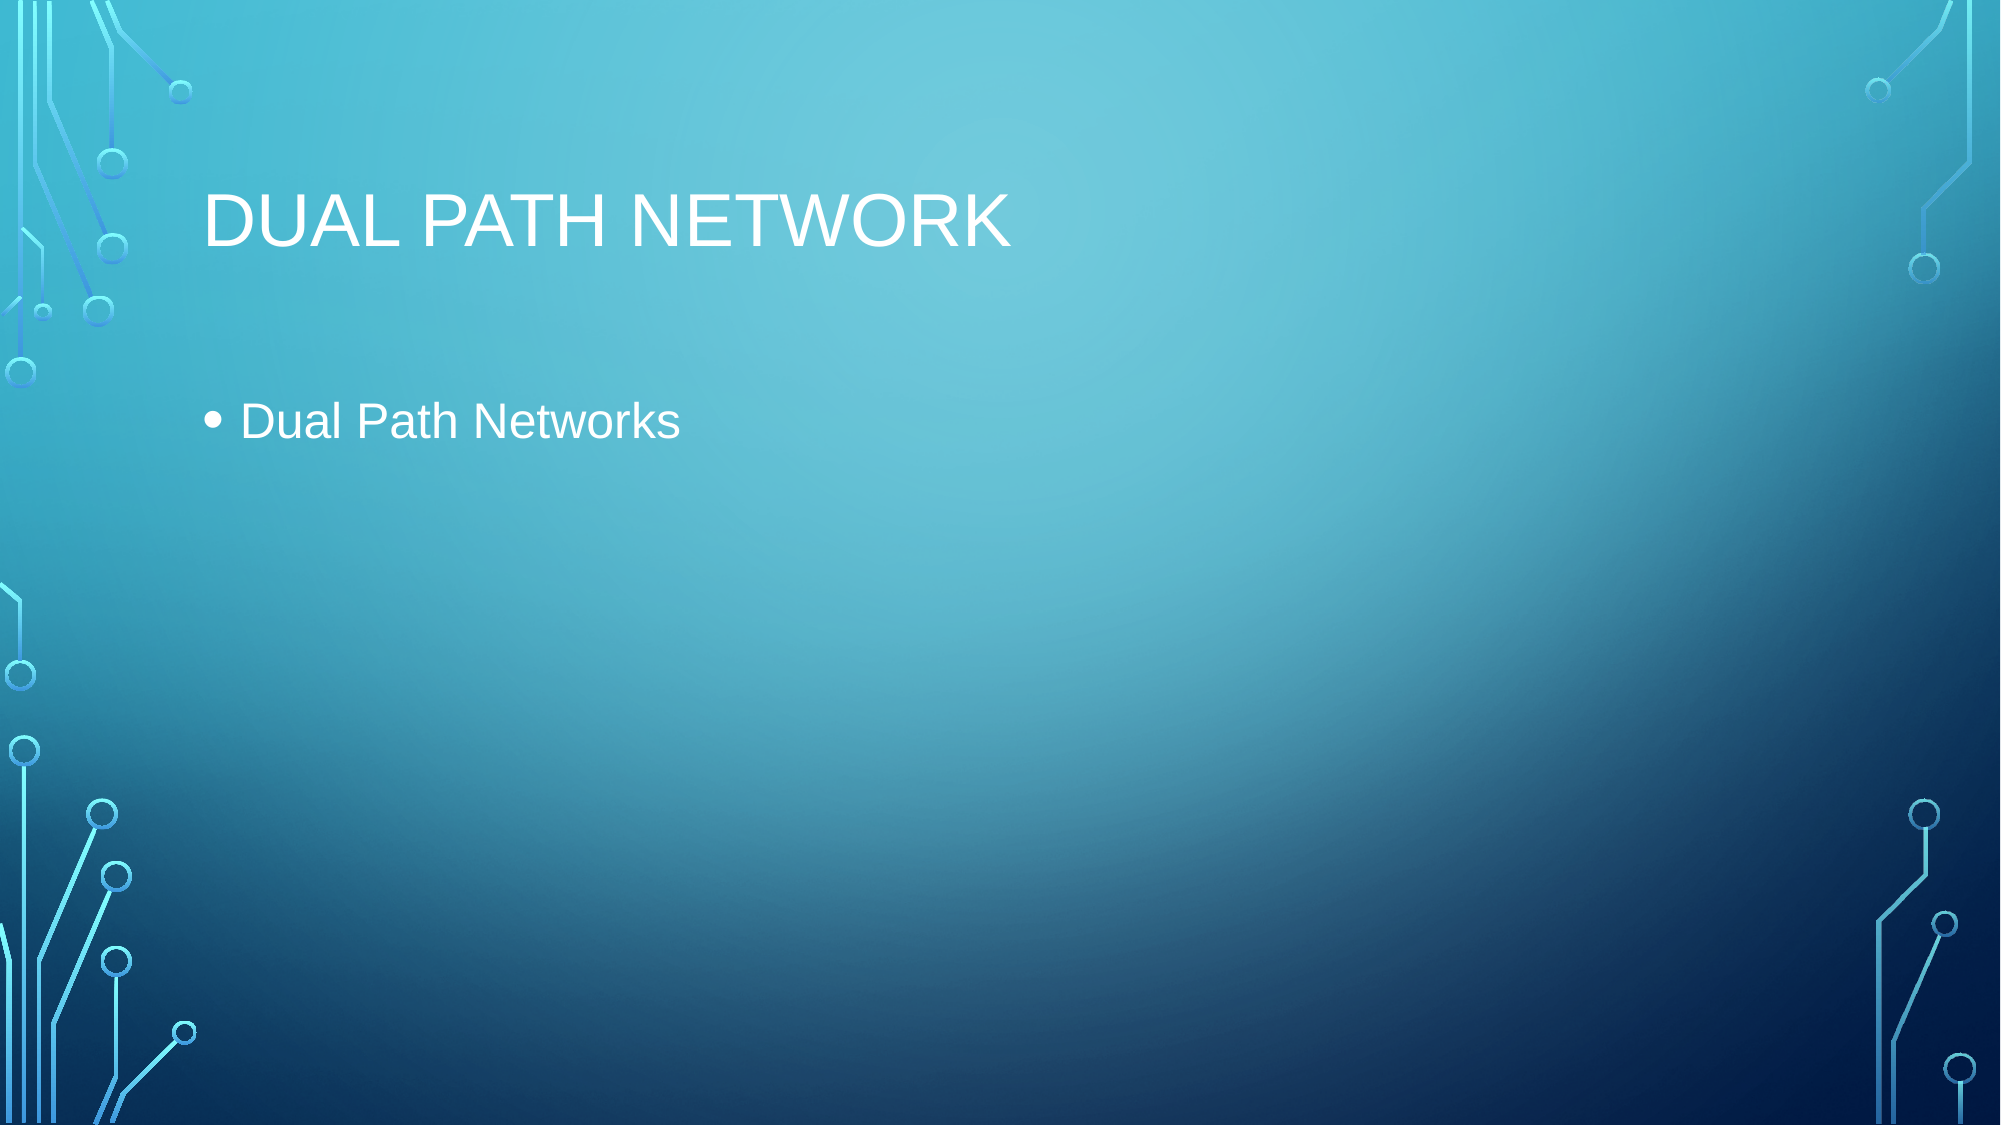

# Dual path network
Dual Path Networks